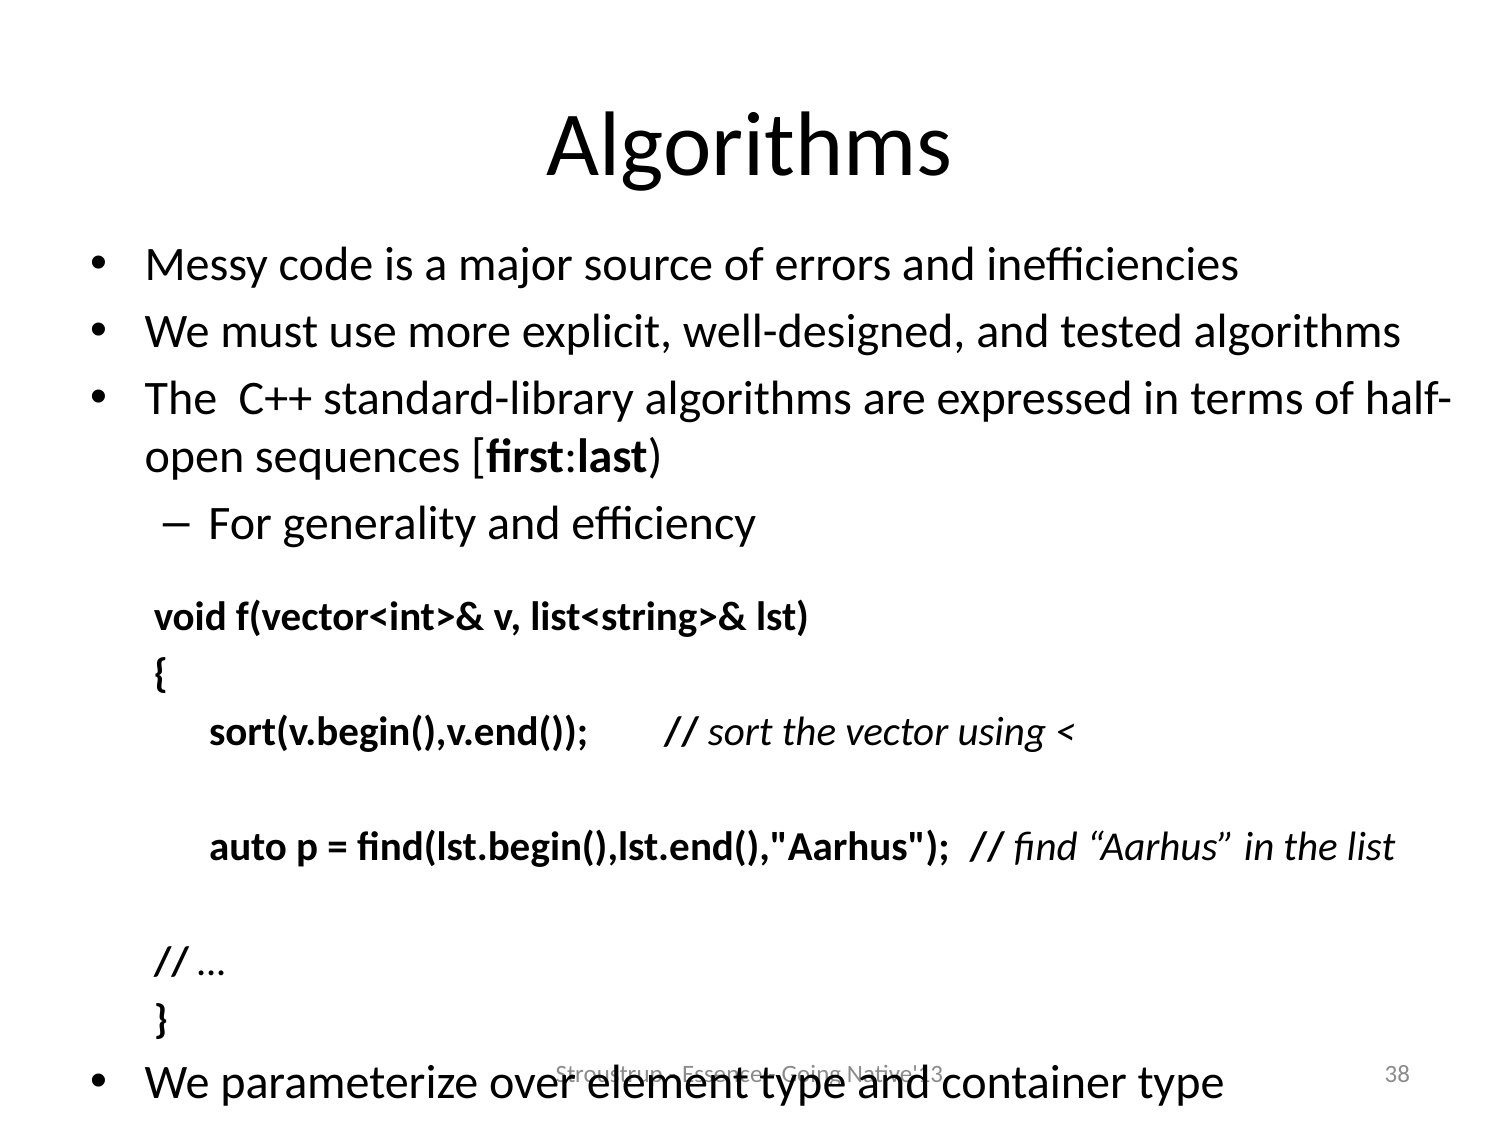

# Algorithms
Messy code is a major source of errors and inefficiencies
We must use more explicit, well-designed, and tested algorithms
The  C++ standard-library algorithms are expressed in terms of half-open sequences [first:last)
For generality and efficiency

void f(vector<int>& v, list<string>& lst)
{
      sort(v.begin(),v.end());			// sort the vector using <

      auto p = find(lst.begin(),lst.end(),"Aarhus"); 	// find “Aarhus” in the list

	// …
}
We parameterize over element type and container type

Stroustrup - Essence - Going Native'13
38